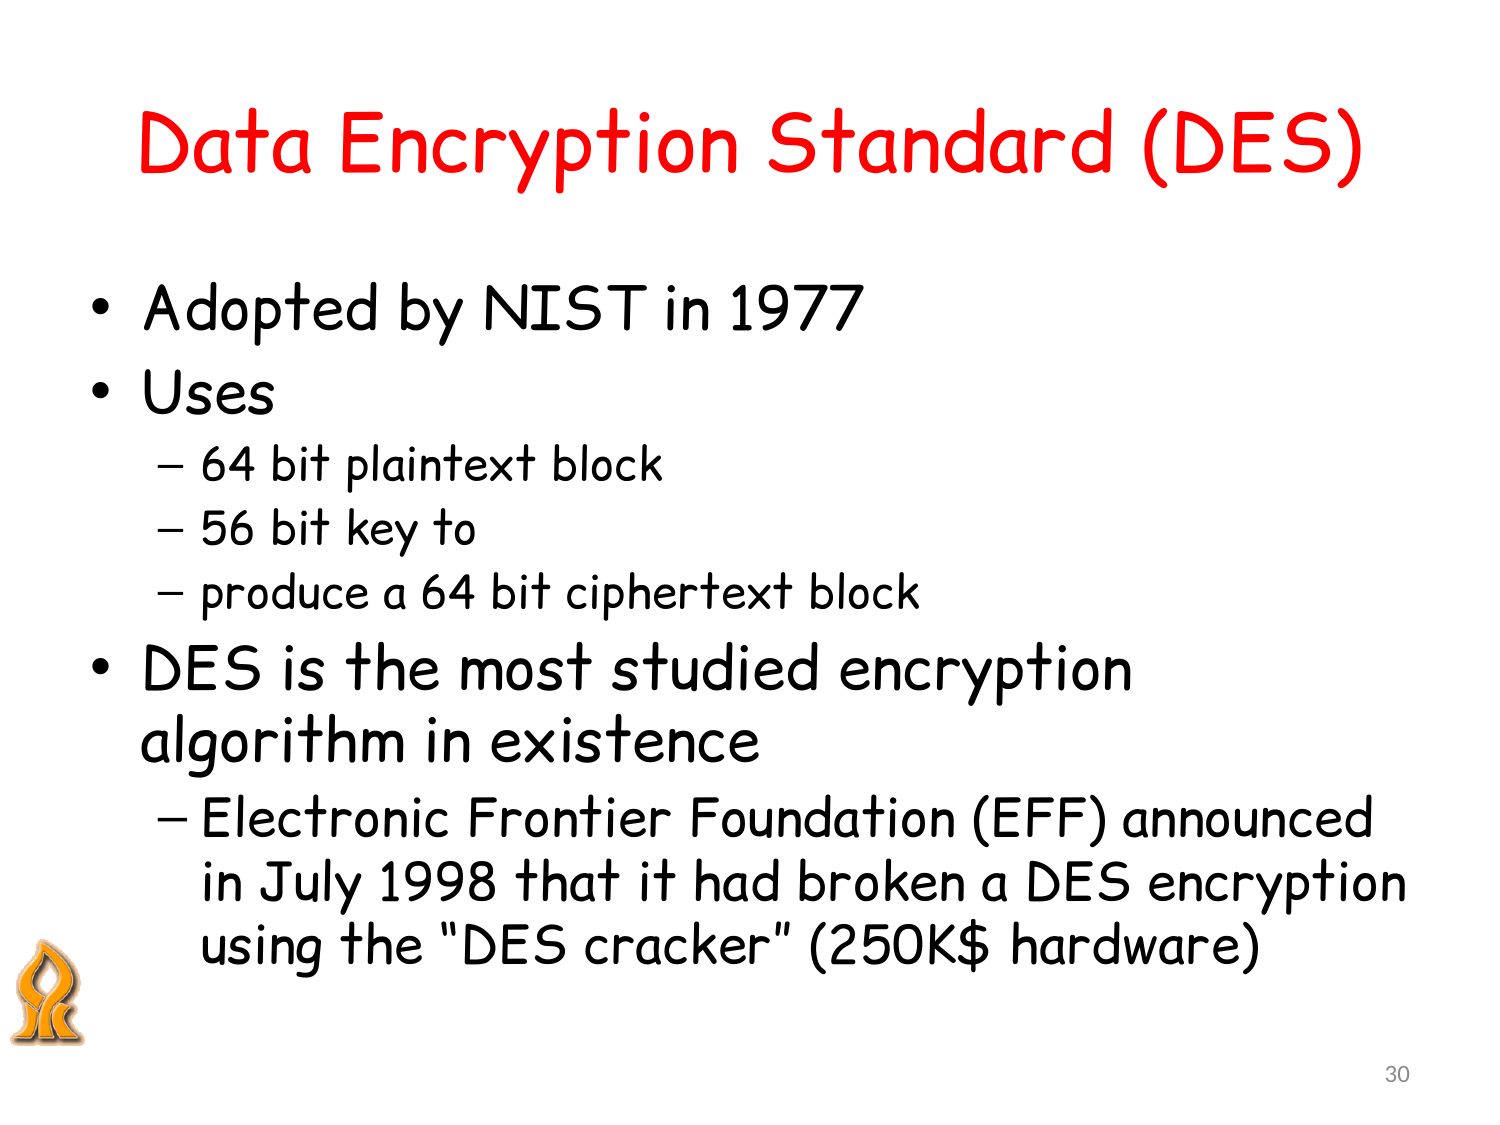

# Data Encryption Standard (DES)
Adopted by NIST in 1977
Uses
64 bit plaintext block
56 bit key to
produce a 64 bit ciphertext block
DES is the most studied encryption algorithm in existence
Electronic Frontier Foundation (EFF) announced in July 1998 that it had broken a DES encryption using the “DES cracker” (250K$ hardware)
30